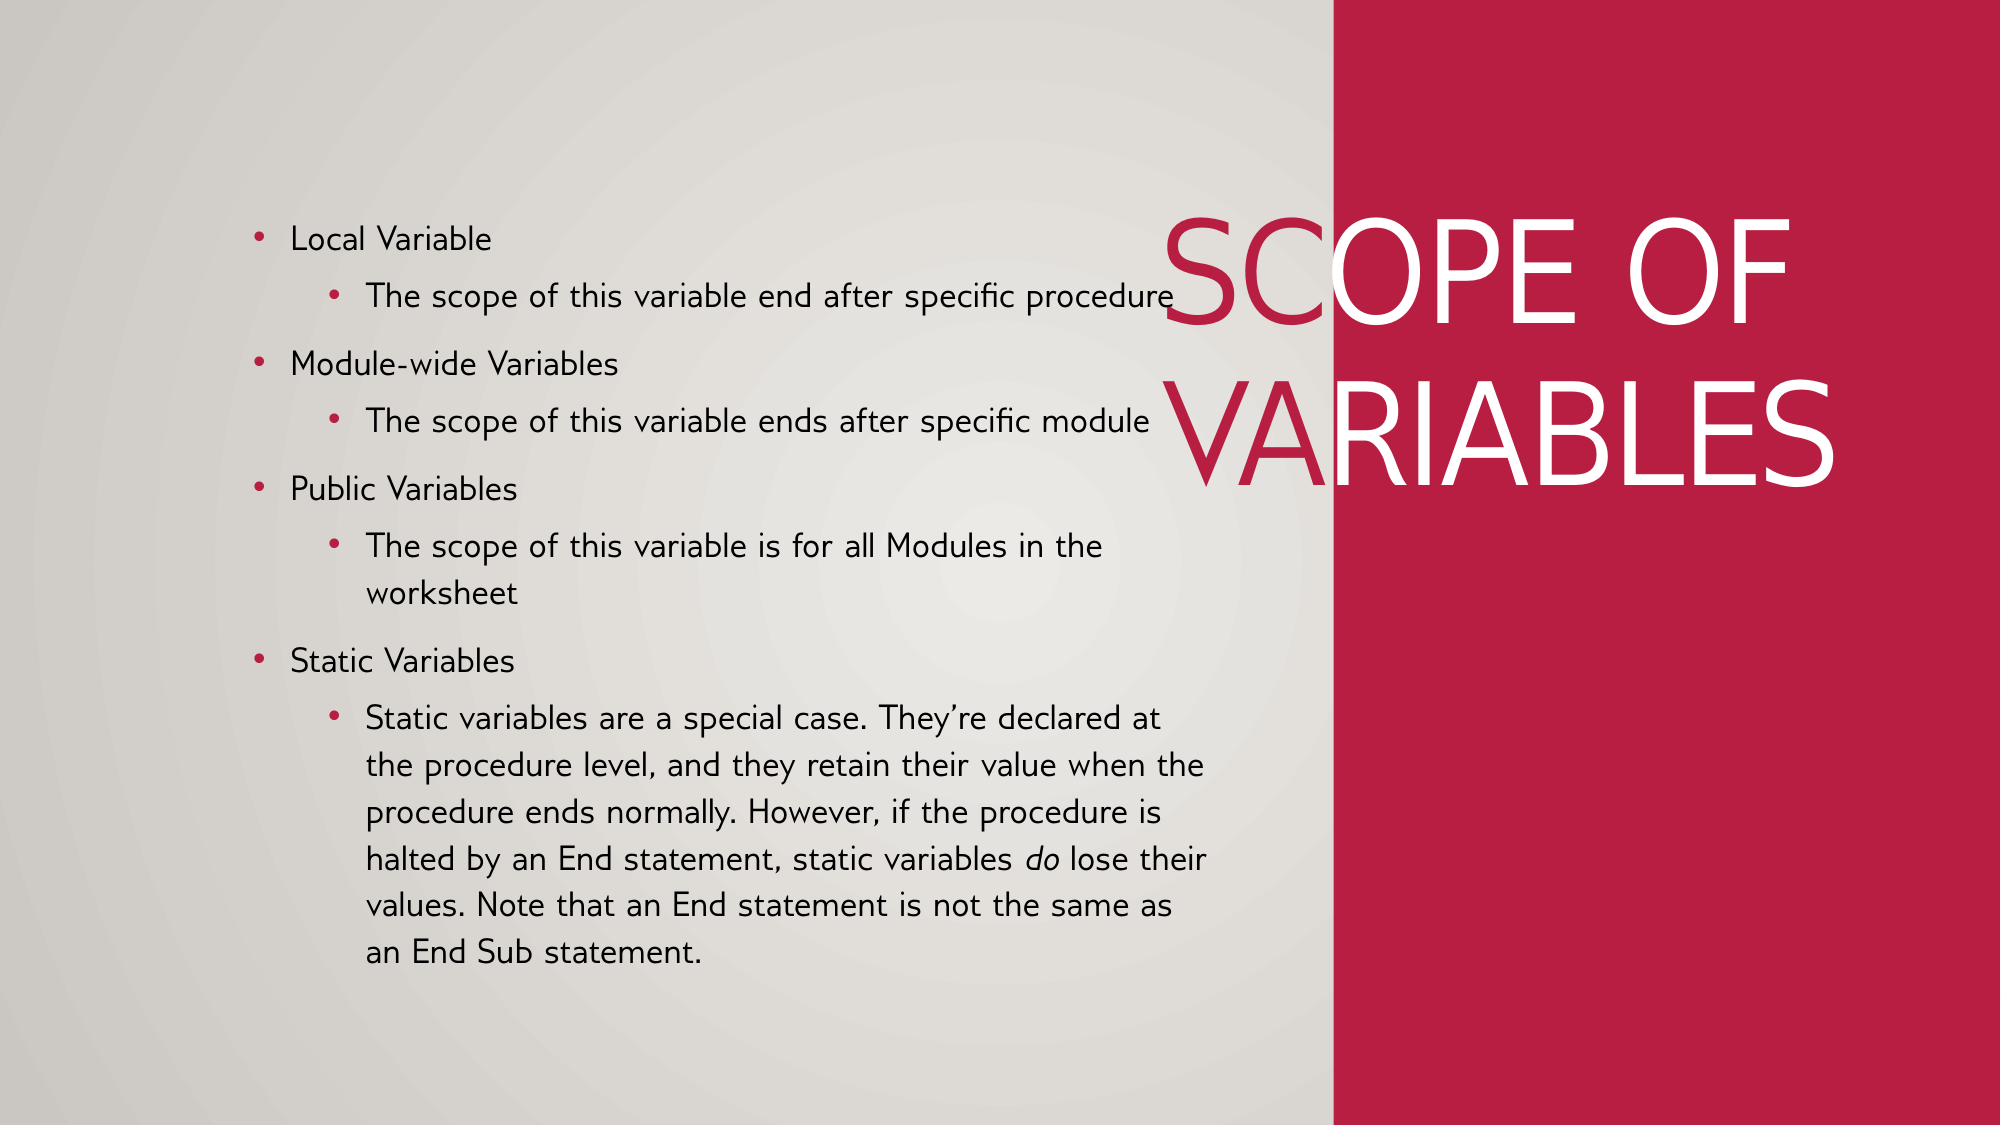

# Scope of variables
Local Variable
The scope of this variable end after specific procedure
Module-wide Variables
The scope of this variable ends after specific module
Public Variables
The scope of this variable is for all Modules in the worksheet
Static Variables
Static variables are a special case. They’re declared at the procedure level, and they retain their value when the procedure ends normally. However, if the procedure is halted by an End statement, static variables do lose their values. Note that an End statement is not the same as an End Sub statement.